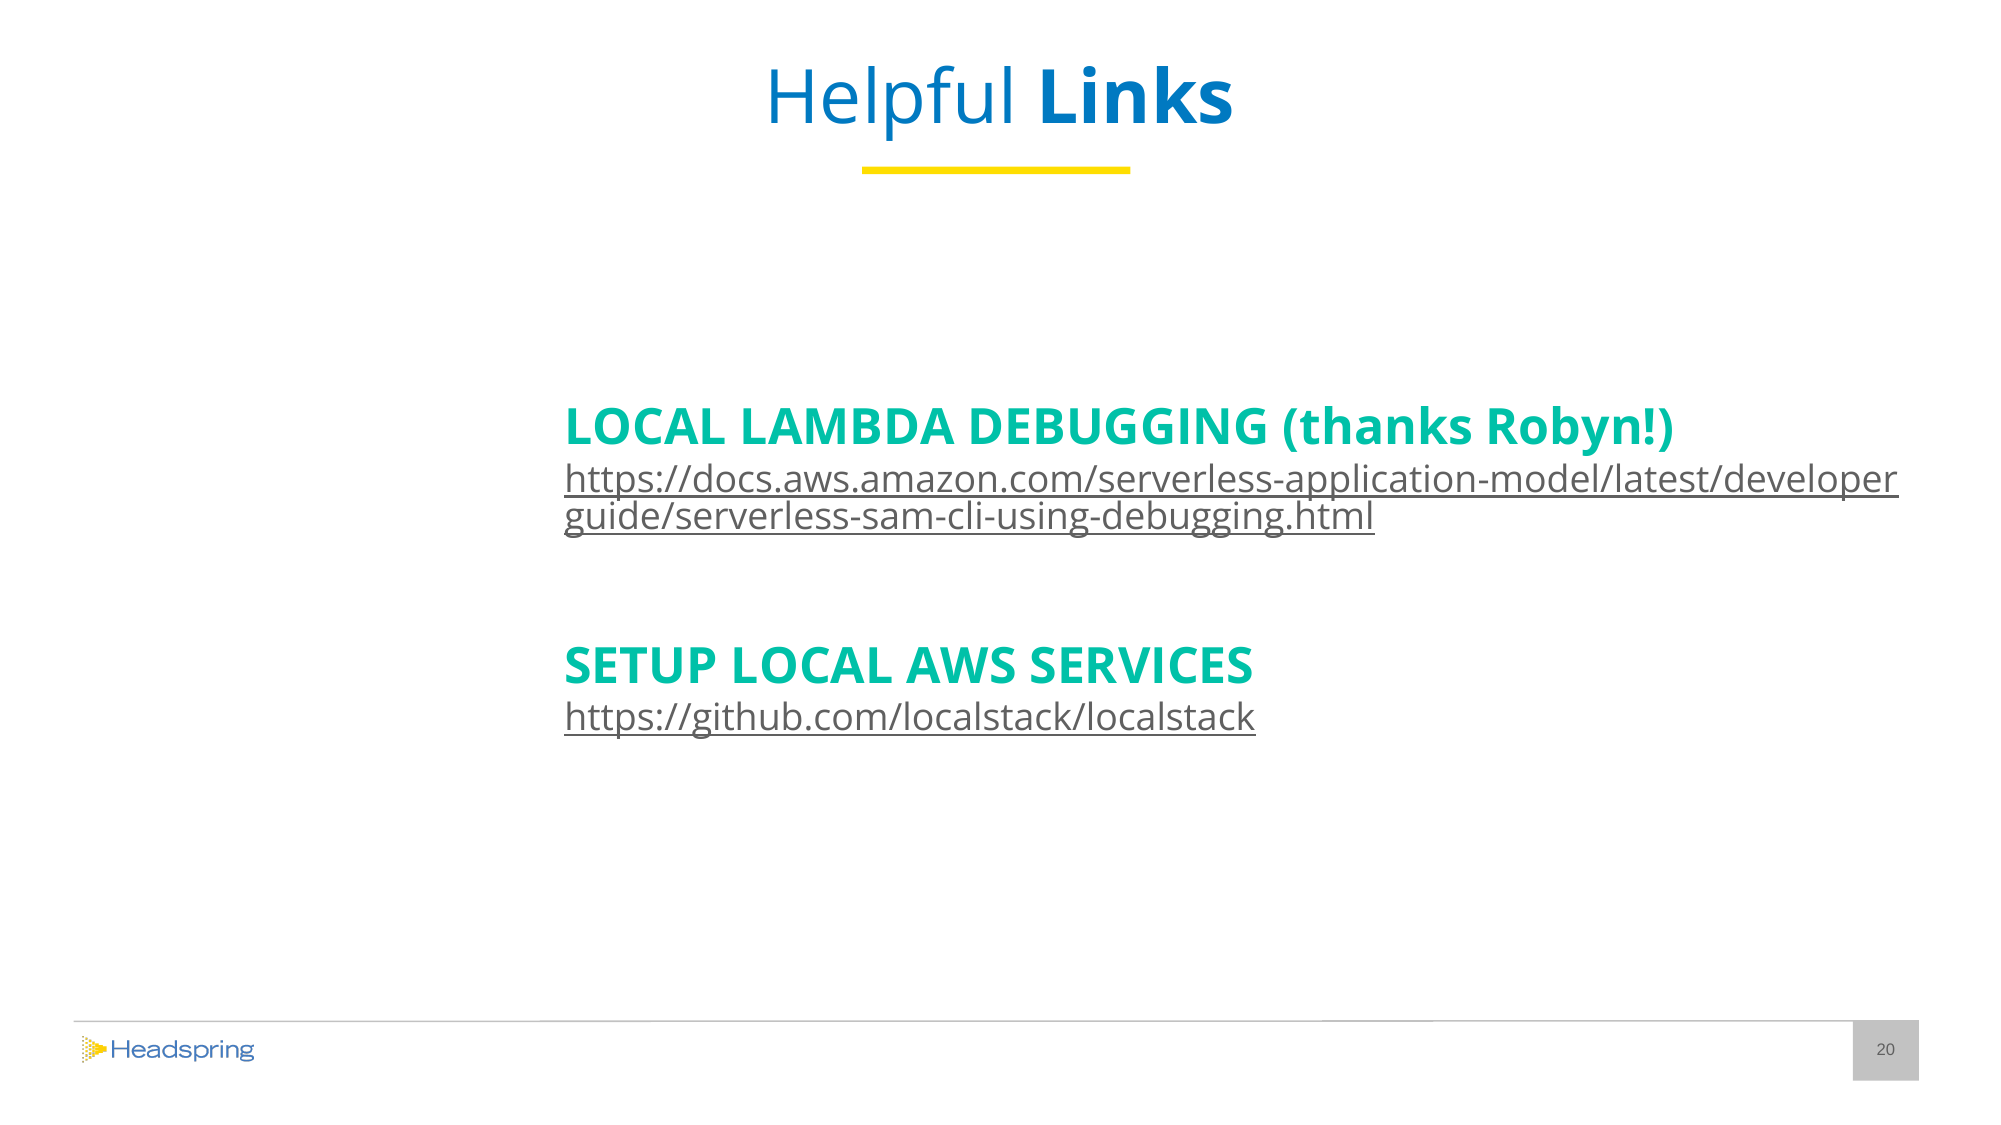

# Helpful Links
LOCAL LAMBDA DEBUGGING (thanks Robyn!)
https://docs.aws.amazon.com/serverless-application-model/latest/developerguide/serverless-sam-cli-using-debugging.html

SETUP LOCAL AWS SERVICES
https://github.com/localstack/localstack